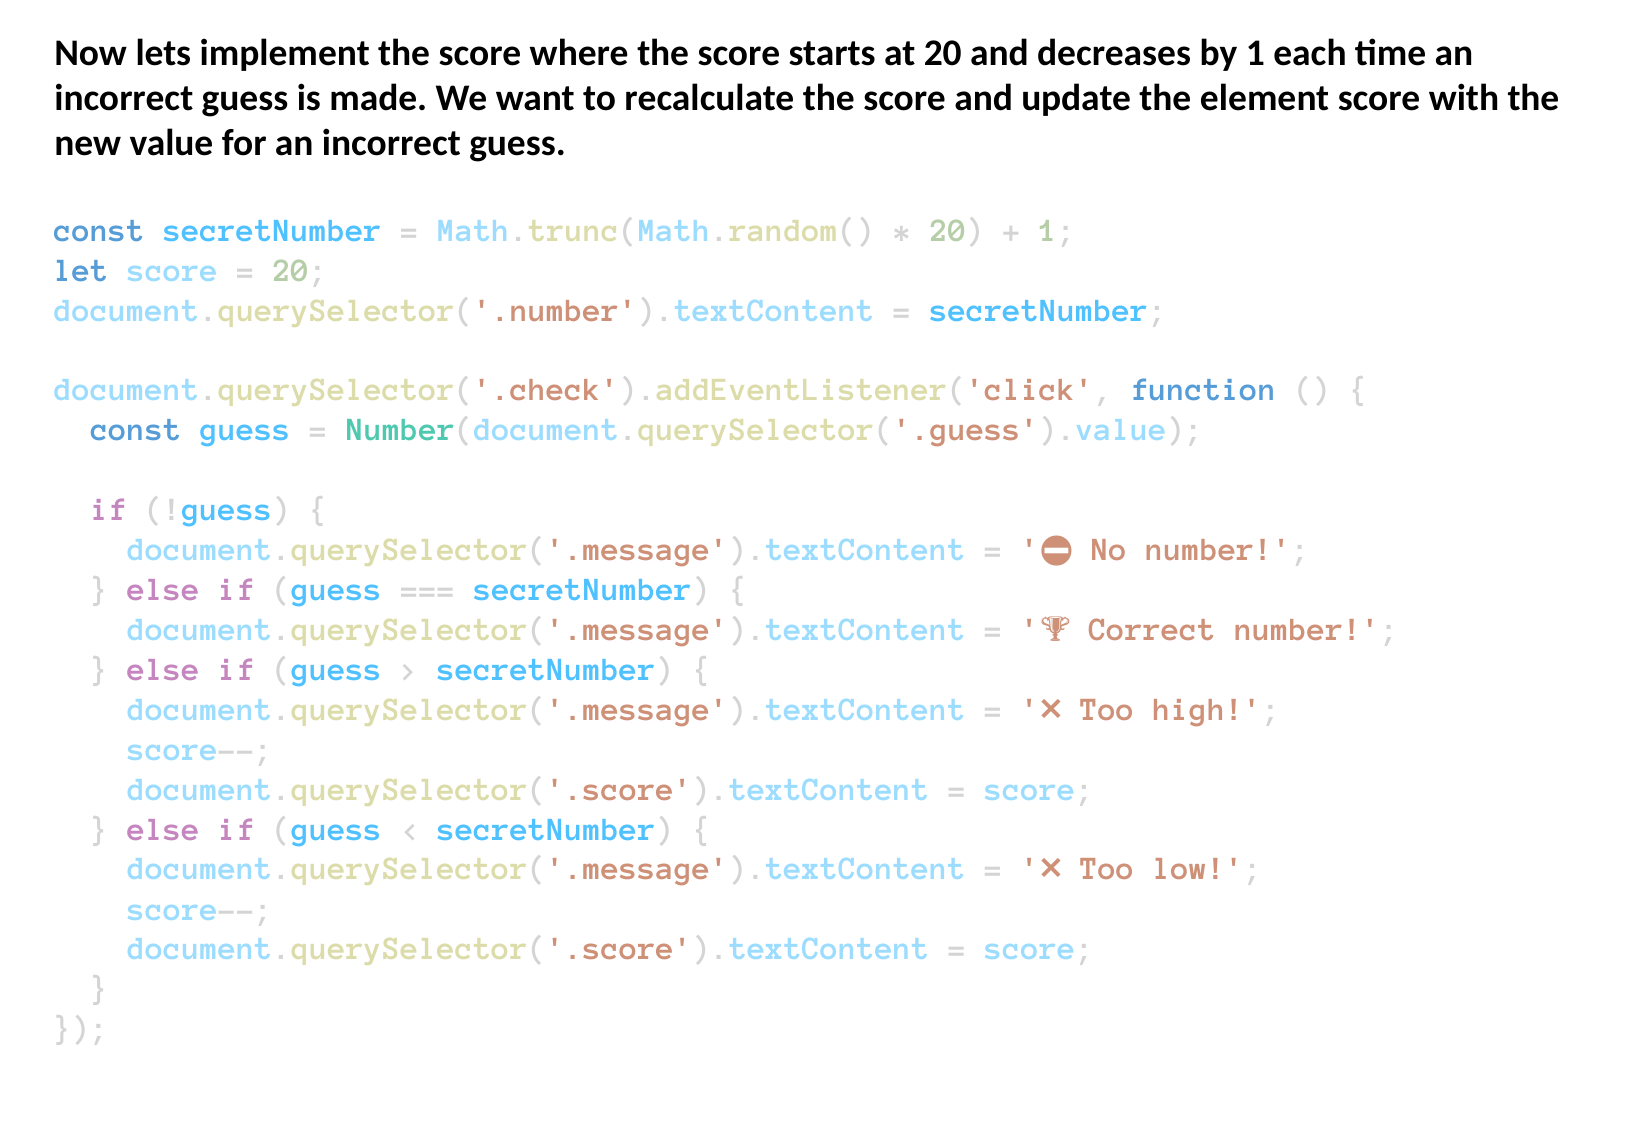

Now lets implement the score where the score starts at 20 and decreases by 1 each time an incorrect guess is made. We want to recalculate the score and update the element score with the new value for an incorrect guess.
const secretNumber = Math.trunc(Math.random() * 20) + 1;
let score = 20;
document.querySelector('.number').textContent = secretNumber;
document.querySelector('.check').addEventListener('click', function () {
  const guess = Number(document.querySelector('.guess').value);
  if (!guess) {
    document.querySelector('.message').textContent = '⛔ No number!';
  } else if (guess === secretNumber) {
    document.querySelector('.message').textContent = '🏆 Correct number!';
  } else if (guess > secretNumber) {
    document.querySelector('.message').textContent = '❌ Too high!';
    score--;
    document.querySelector('.score').textContent = score;
  } else if (guess < secretNumber) {
    document.querySelector('.message').textContent = '❌ Too low!';
    score--;
    document.querySelector('.score').textContent = score;
  }
});